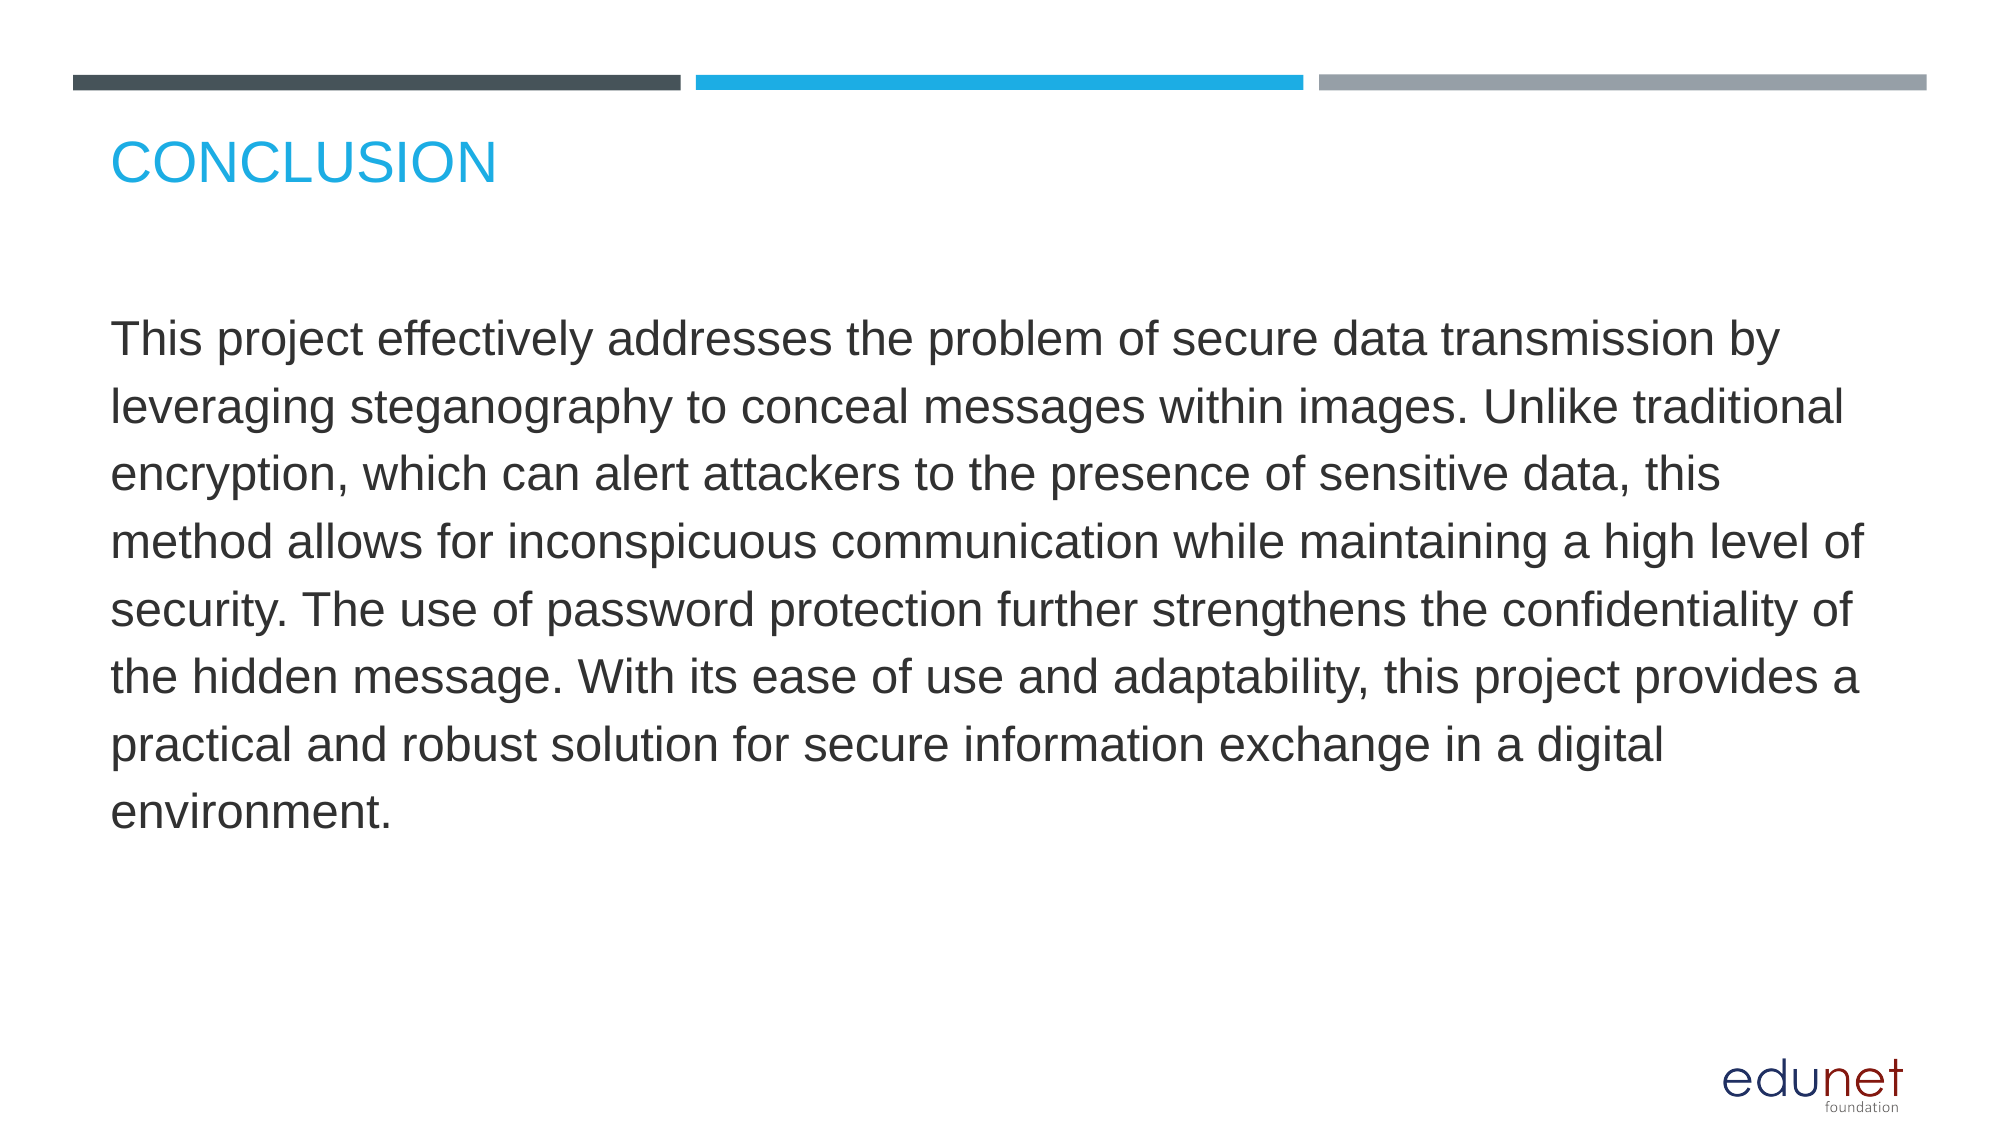

# CONCLUSION
This project effectively addresses the problem of secure data transmission by leveraging steganography to conceal messages within images. Unlike traditional encryption, which can alert attackers to the presence of sensitive data, this method allows for inconspicuous communication while maintaining a high level of security. The use of password protection further strengthens the confidentiality of the hidden message. With its ease of use and adaptability, this project provides a practical and robust solution for secure information exchange in a digital environment.